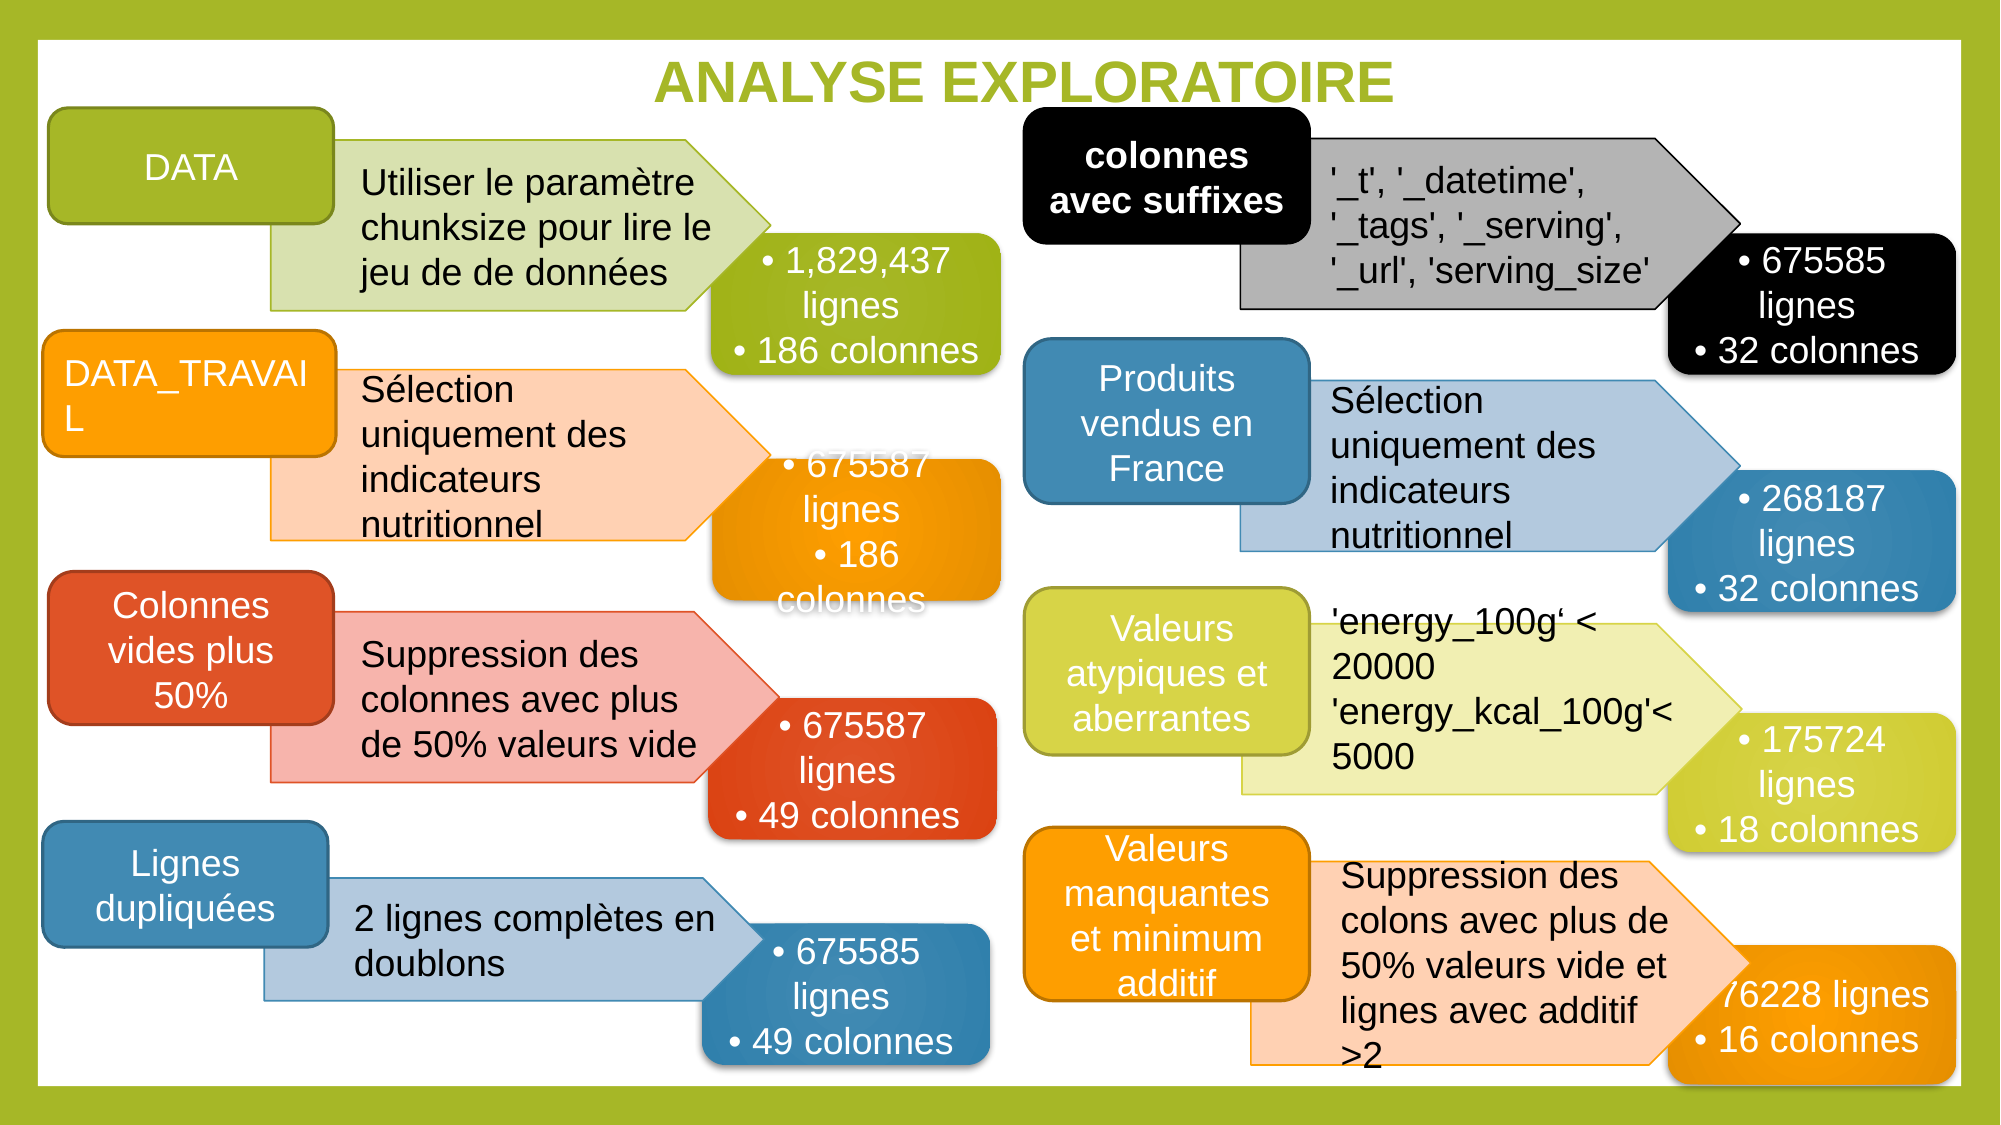

# ANALYSE EXPLORATOIRE
DATA
colonnes avec suffixes
'_t', '_datetime', '_tags', '_serving', '_url', 'serving_size'
Utiliser le paramètre chunksize pour lire le jeu de de données
• 675585 lignes
• 32 colonnes
• 1,829,437 lignes
• 186 colonnes
DATA_TRAVAIL
Produits vendus en France
Sélection uniquement des indicateurs nutritionnel
Sélection uniquement des indicateurs nutritionnel
• 675587 lignes
• 186 colonnes
• 268187 lignes
• 32 colonnes
Colonnes vides plus 50%
 Valeurs atypiques et aberrantes
Suppression des colonnes avec plus de 50% valeurs vide
'energy_100g‘ < 20000
'energy_kcal_100g'<5000

• 675587 lignes
• 49 colonnes
• 175724 lignes
• 18 colonnes
Lignes dupliquées
Valeurs manquantes et minimum additif
Suppression des colons avec plus de 50% valeurs vide et lignes avec additif >2
2 lignes complètes en doublons
• 675585 lignes
• 49 colonnes
• 76228 lignes
• 16 colonnes